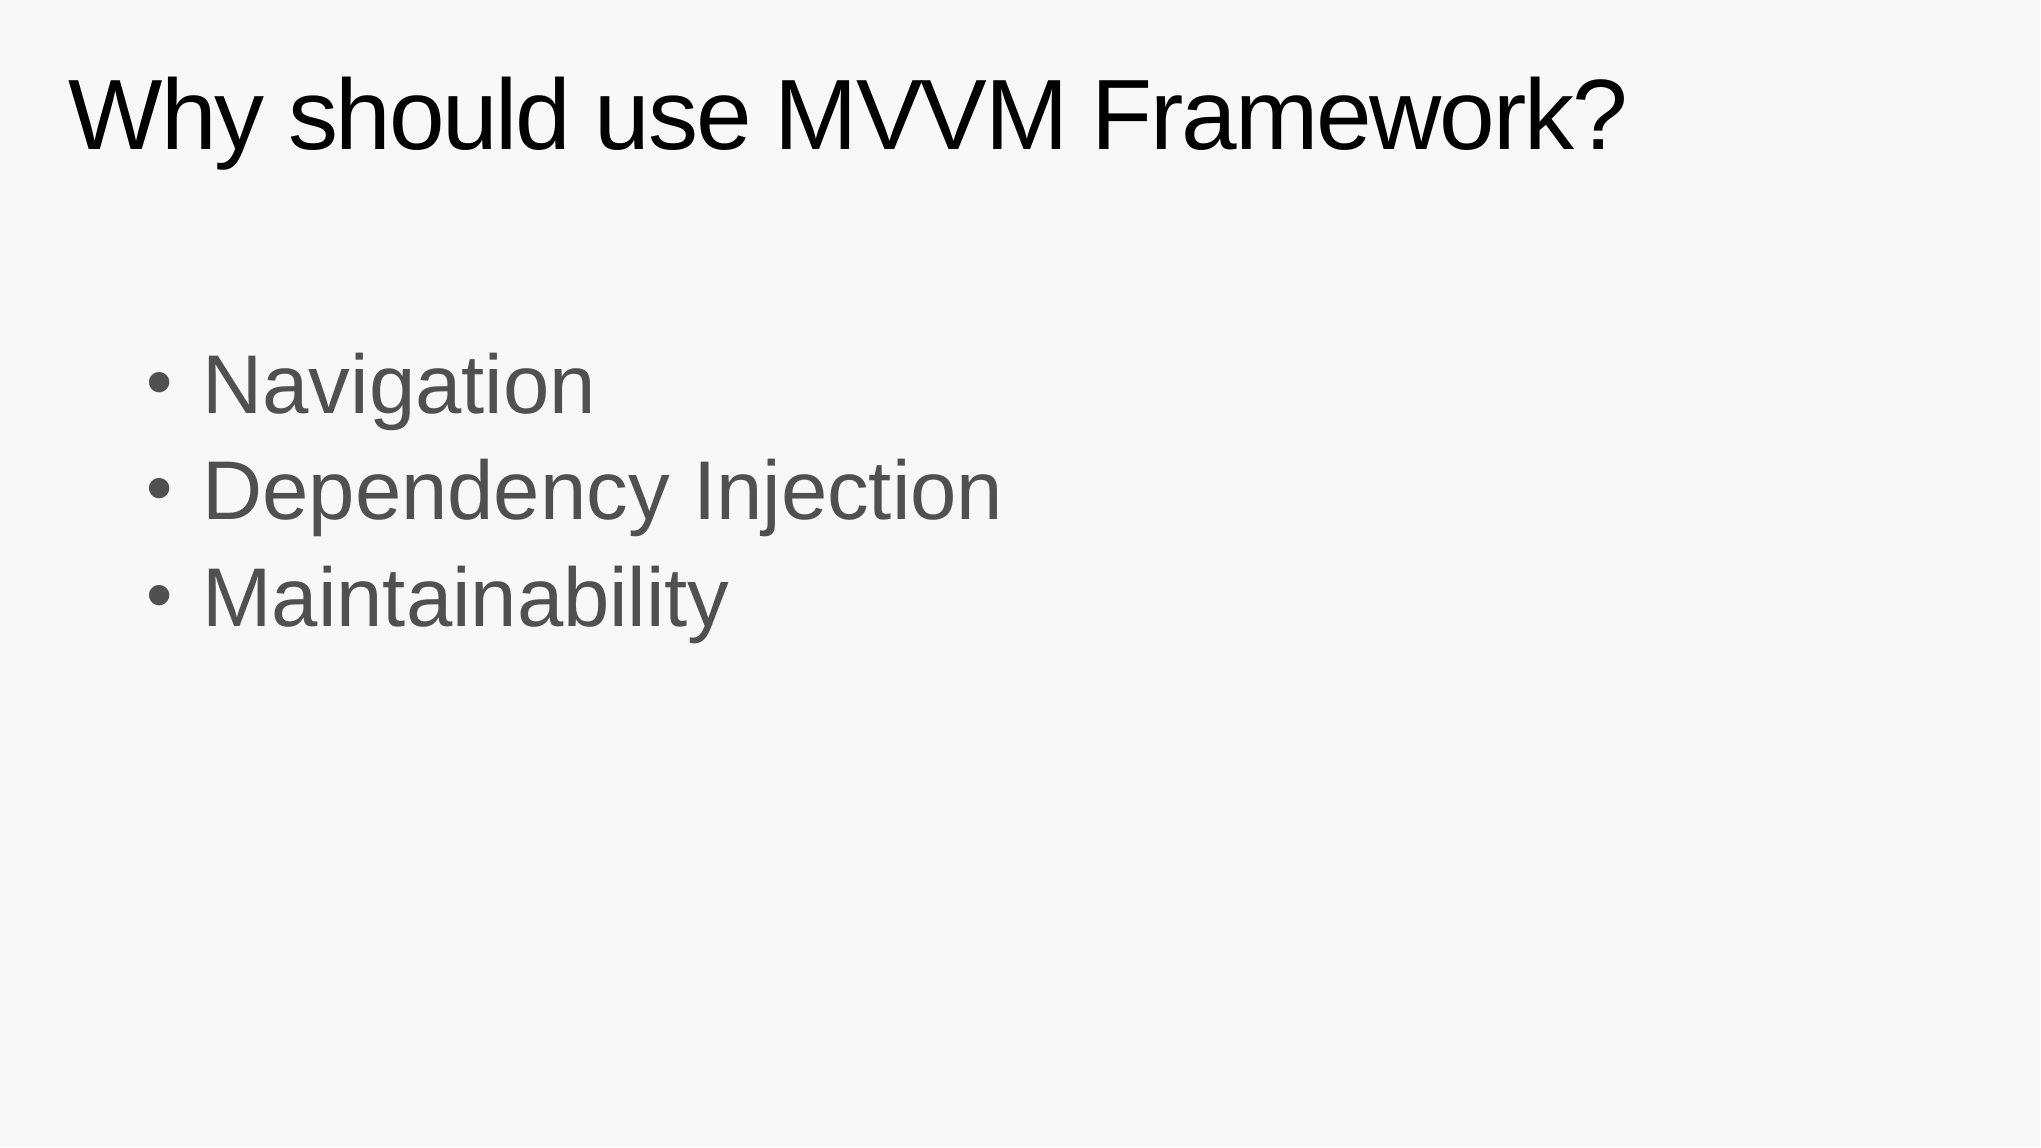

# Why should use MVVM Framework?
Navigation
Dependency Injection
Maintainability